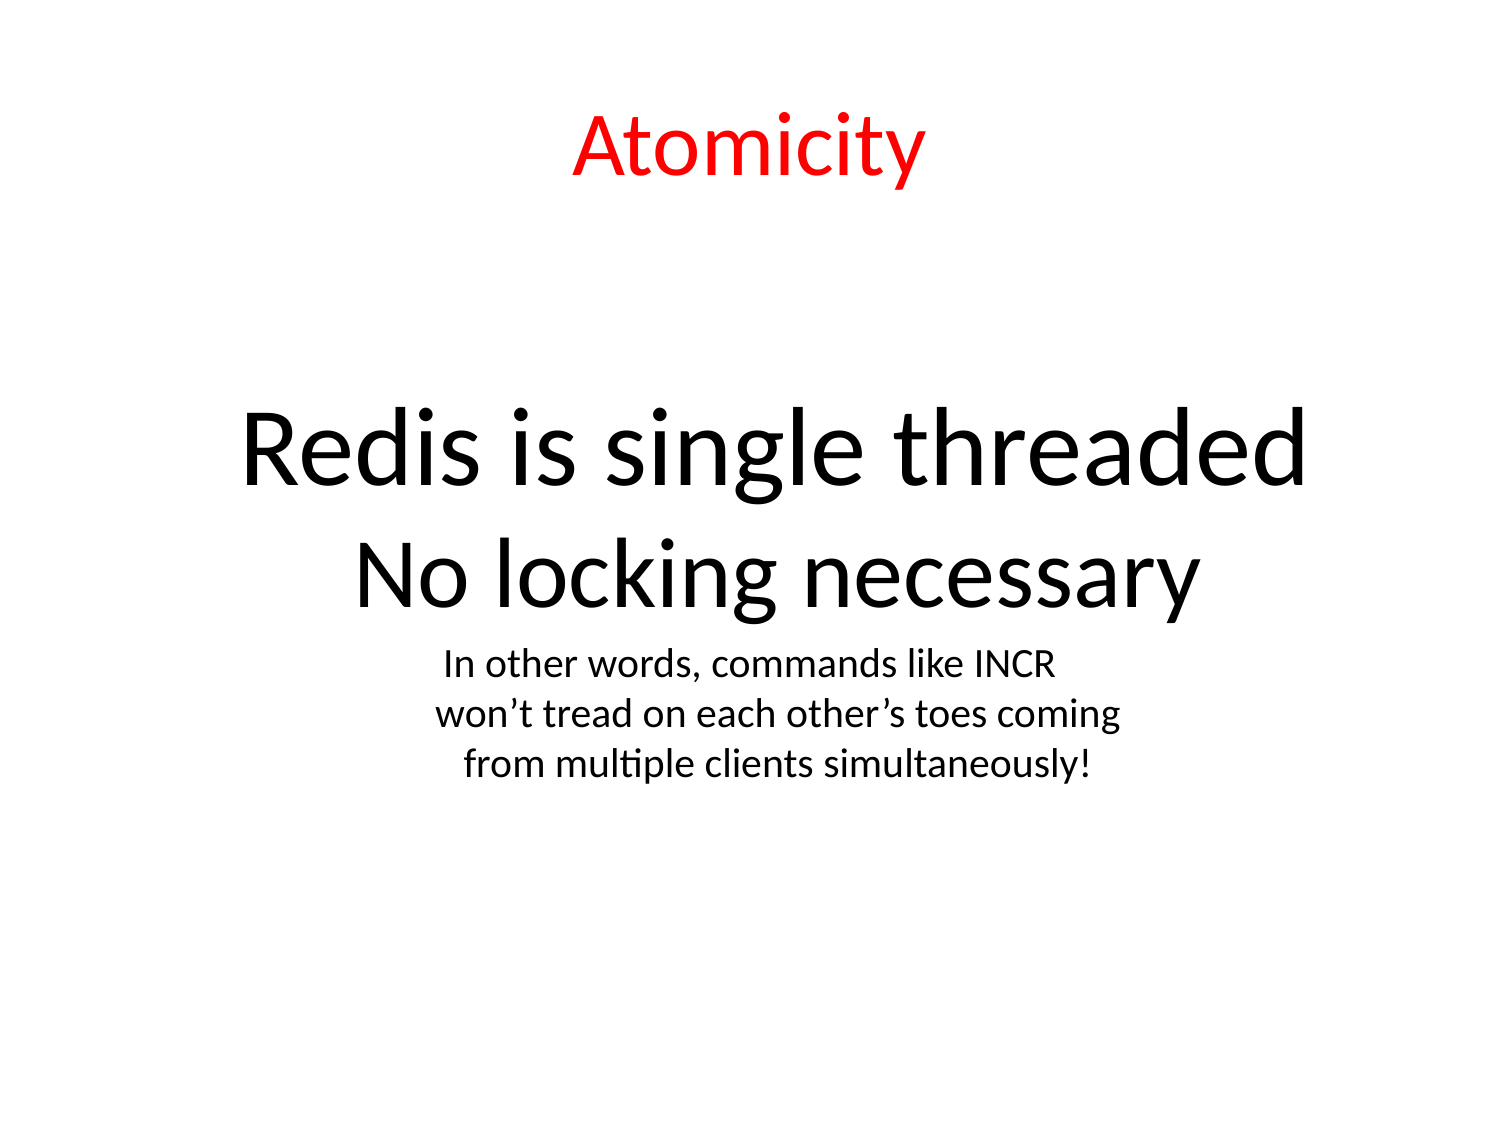

# Atomicity

  Redis is single threaded
No locking necessary
In other words, commands like INCR
won’t tread on each other’s toes coming
from multiple clients simultaneously!